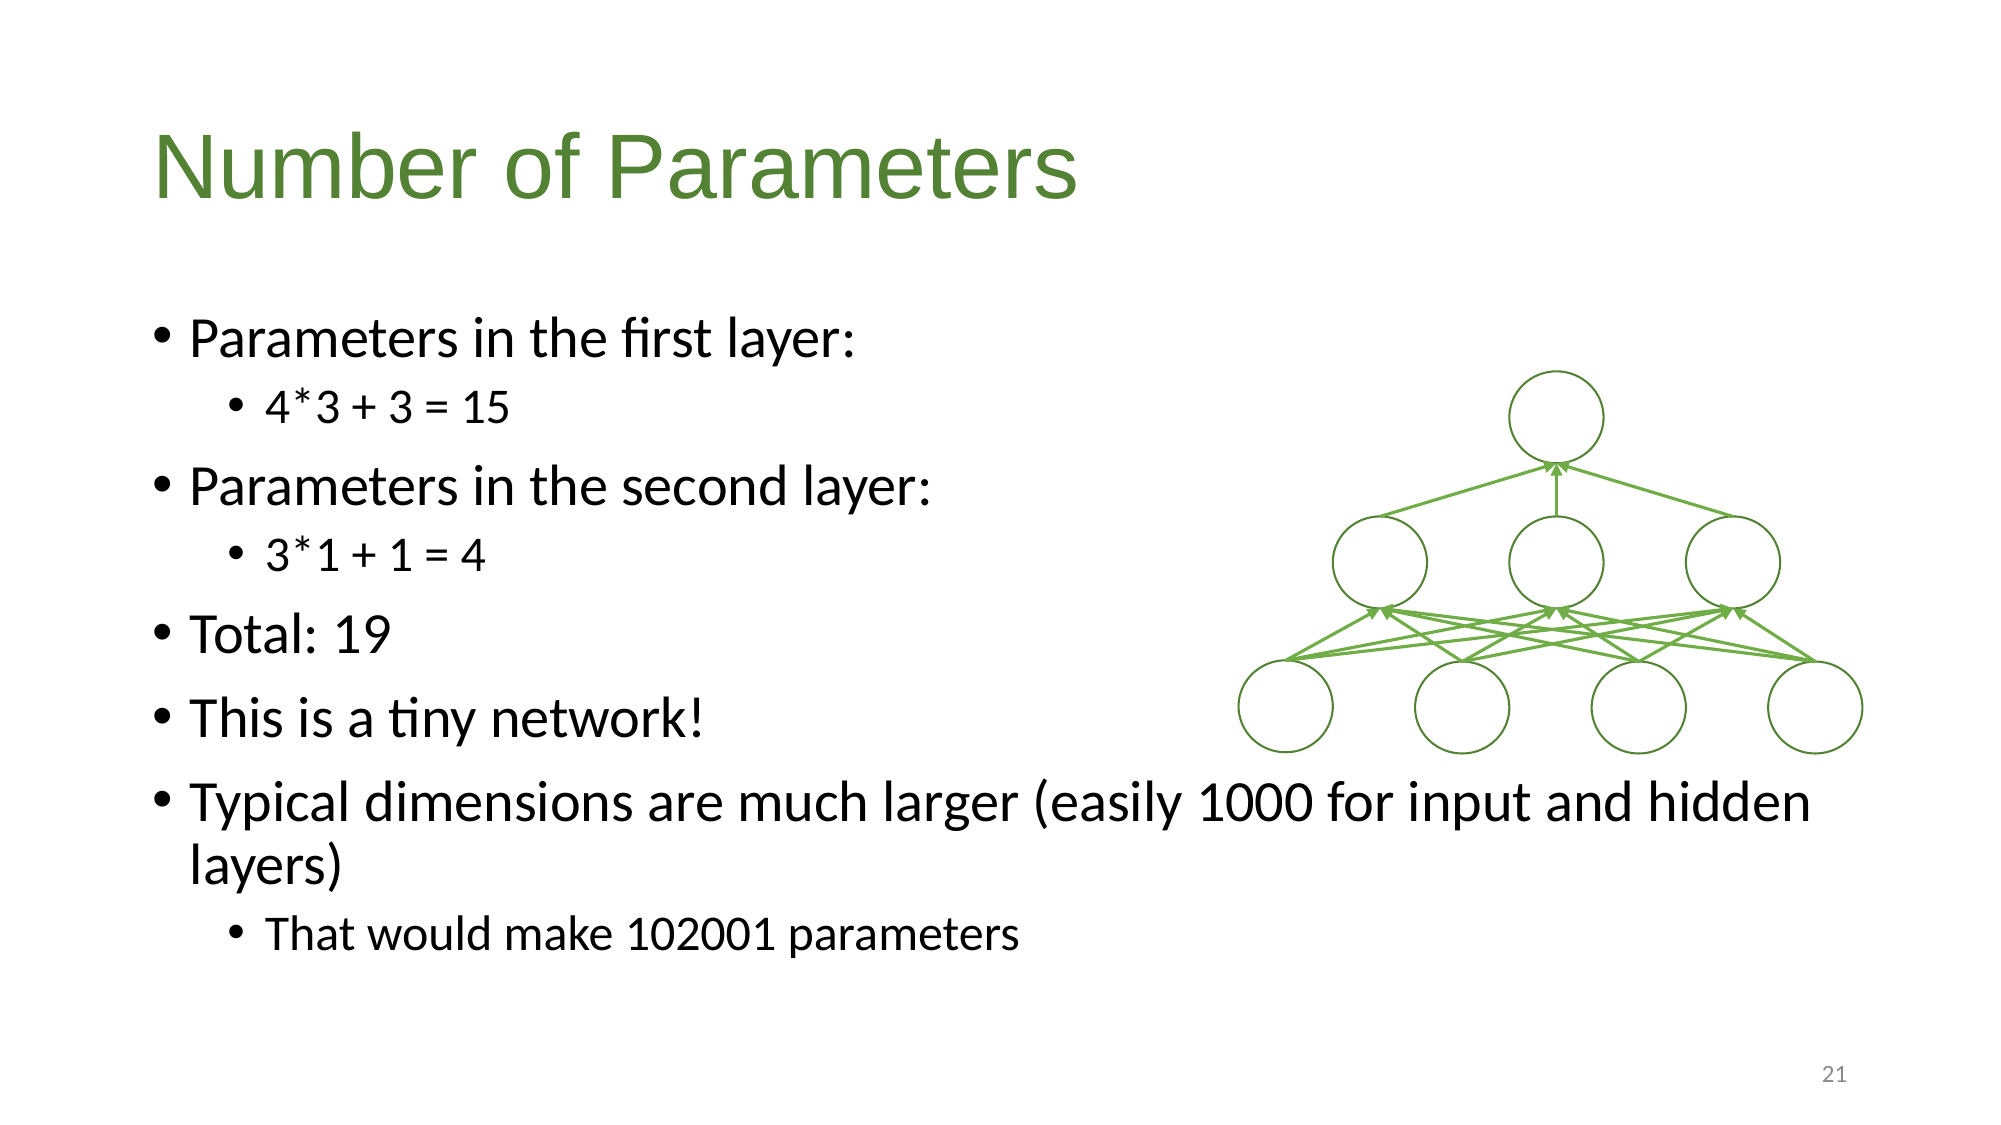

# Number of Parameters
Parameters in the first layer:
4*3 + 3 = 15
Parameters in the second layer:
3*1 + 1 = 4
Total: 19
This is a tiny network!
Typical dimensions are much larger (easily 1000 for input and hidden layers)
That would make 102001 parameters

21